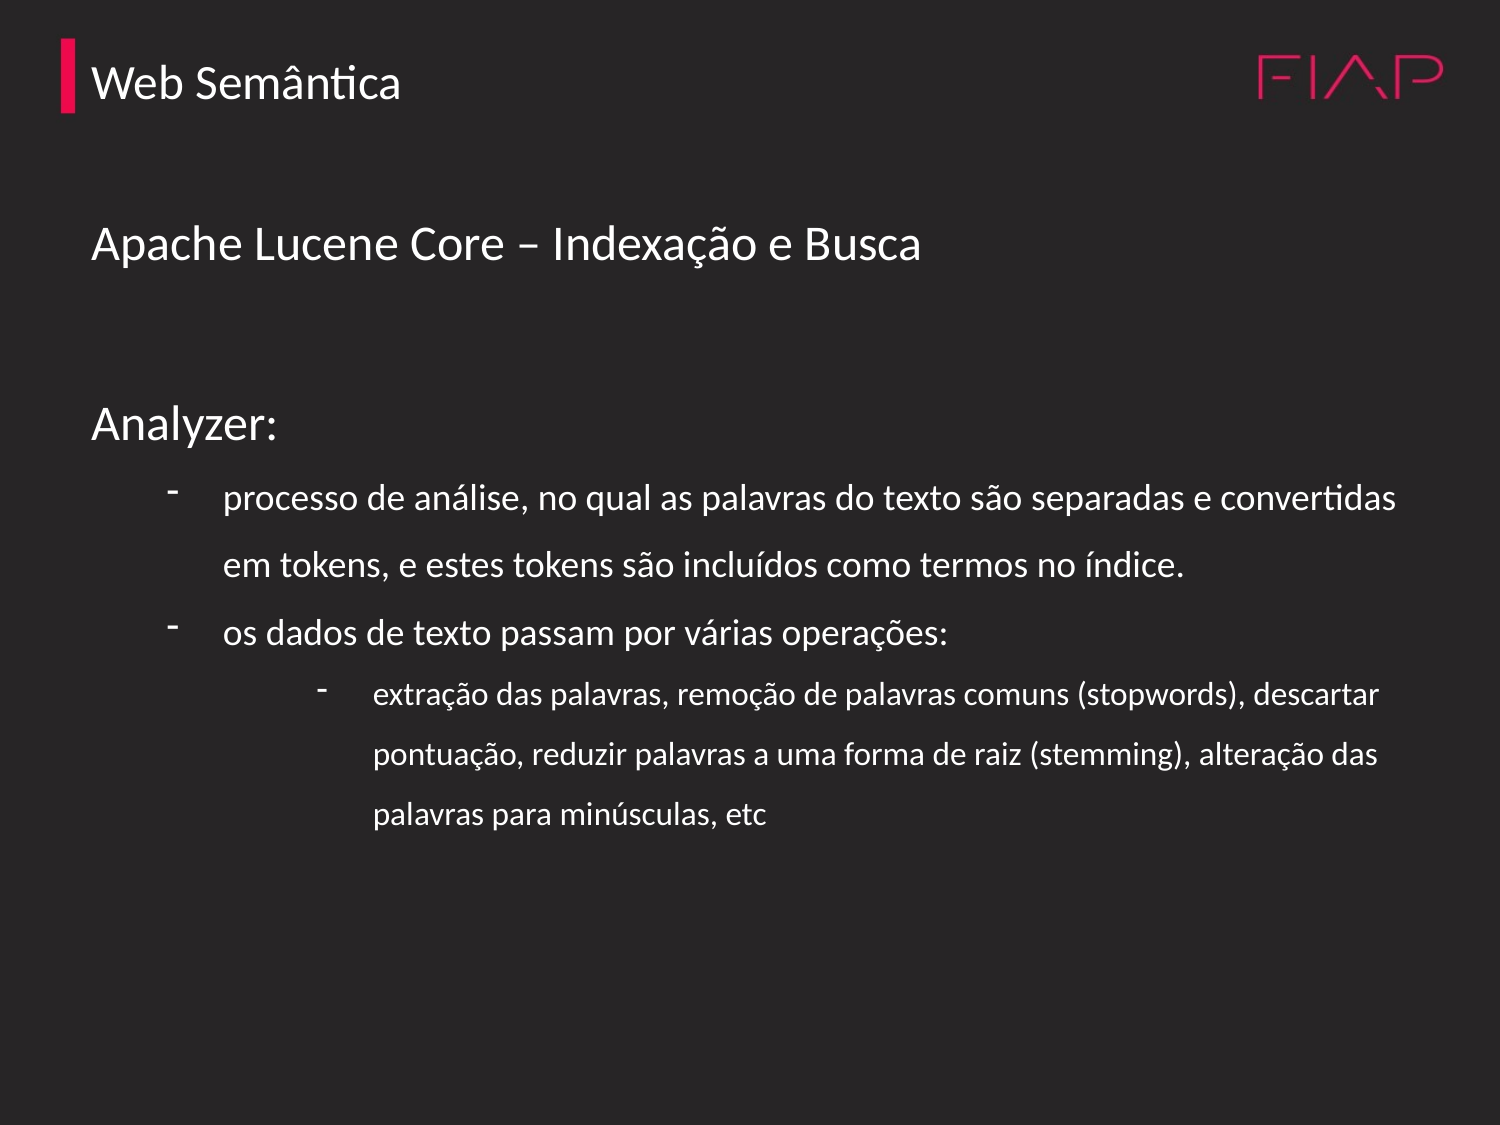

# Web Semântica
Apache Lucene Core – Indexação e Busca

Analyzer:
processo de análise, no qual as palavras do texto são separadas e convertidas em tokens, e estes tokens são incluídos como termos no índice.
os dados de texto passam por várias operações:
extração das palavras, remoção de palavras comuns (stopwords), descartar pontuação, reduzir palavras a uma forma de raiz (stemming), alteração das palavras para minúsculas, etc